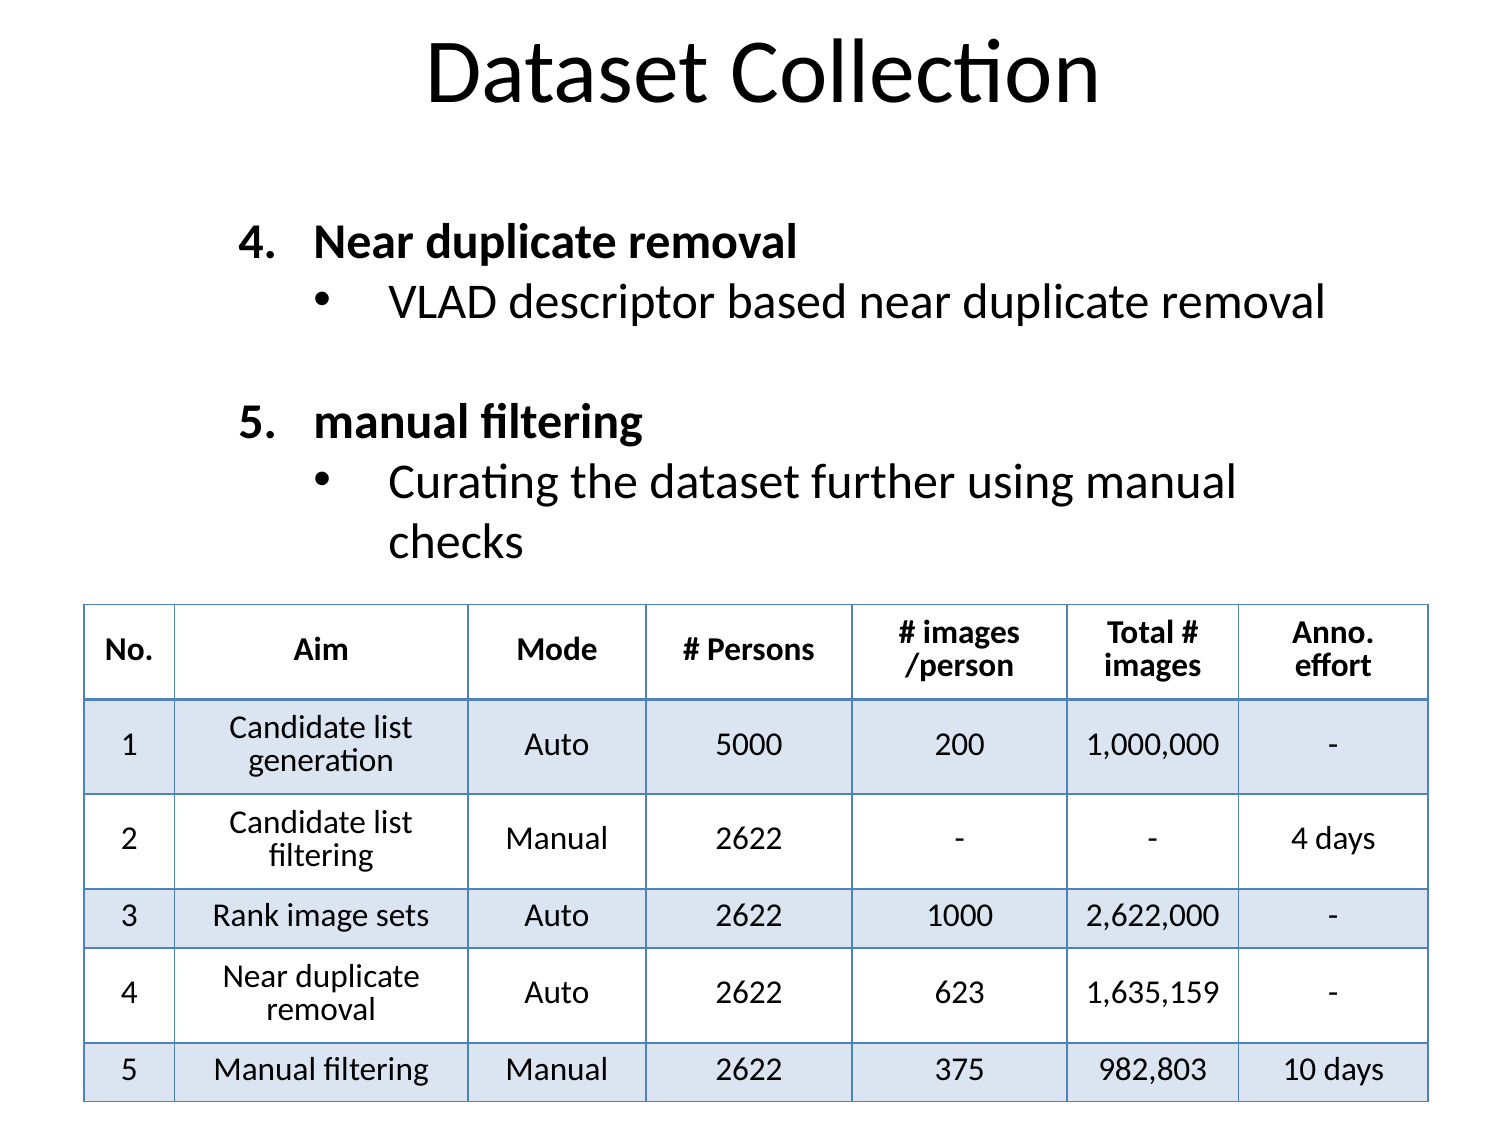

# Dataset Collection
Near duplicate removal
VLAD descriptor based near duplicate removal

manual filtering
Curating the dataset further using manual checks

| No. | Aim | Mode | # Persons | # images /person | Total # images | Anno. effort |
| --- | --- | --- | --- | --- | --- | --- |
| 1 | Candidate list generation | Auto | 5000 | 200 | 1,000,000 | - |
| 2 | Candidate list filtering | Manual | 2622 | - | - | 4 days |
| 3 | Rank image sets | Auto | 2622 | 1000 | 2,622,000 | - |
| 4 | Near duplicate removal | Auto | 2622 | 623 | 1,635,159 | - |
| 5 | Manual filtering | Manual | 2622 | 375 | 982,803 | 10 days |